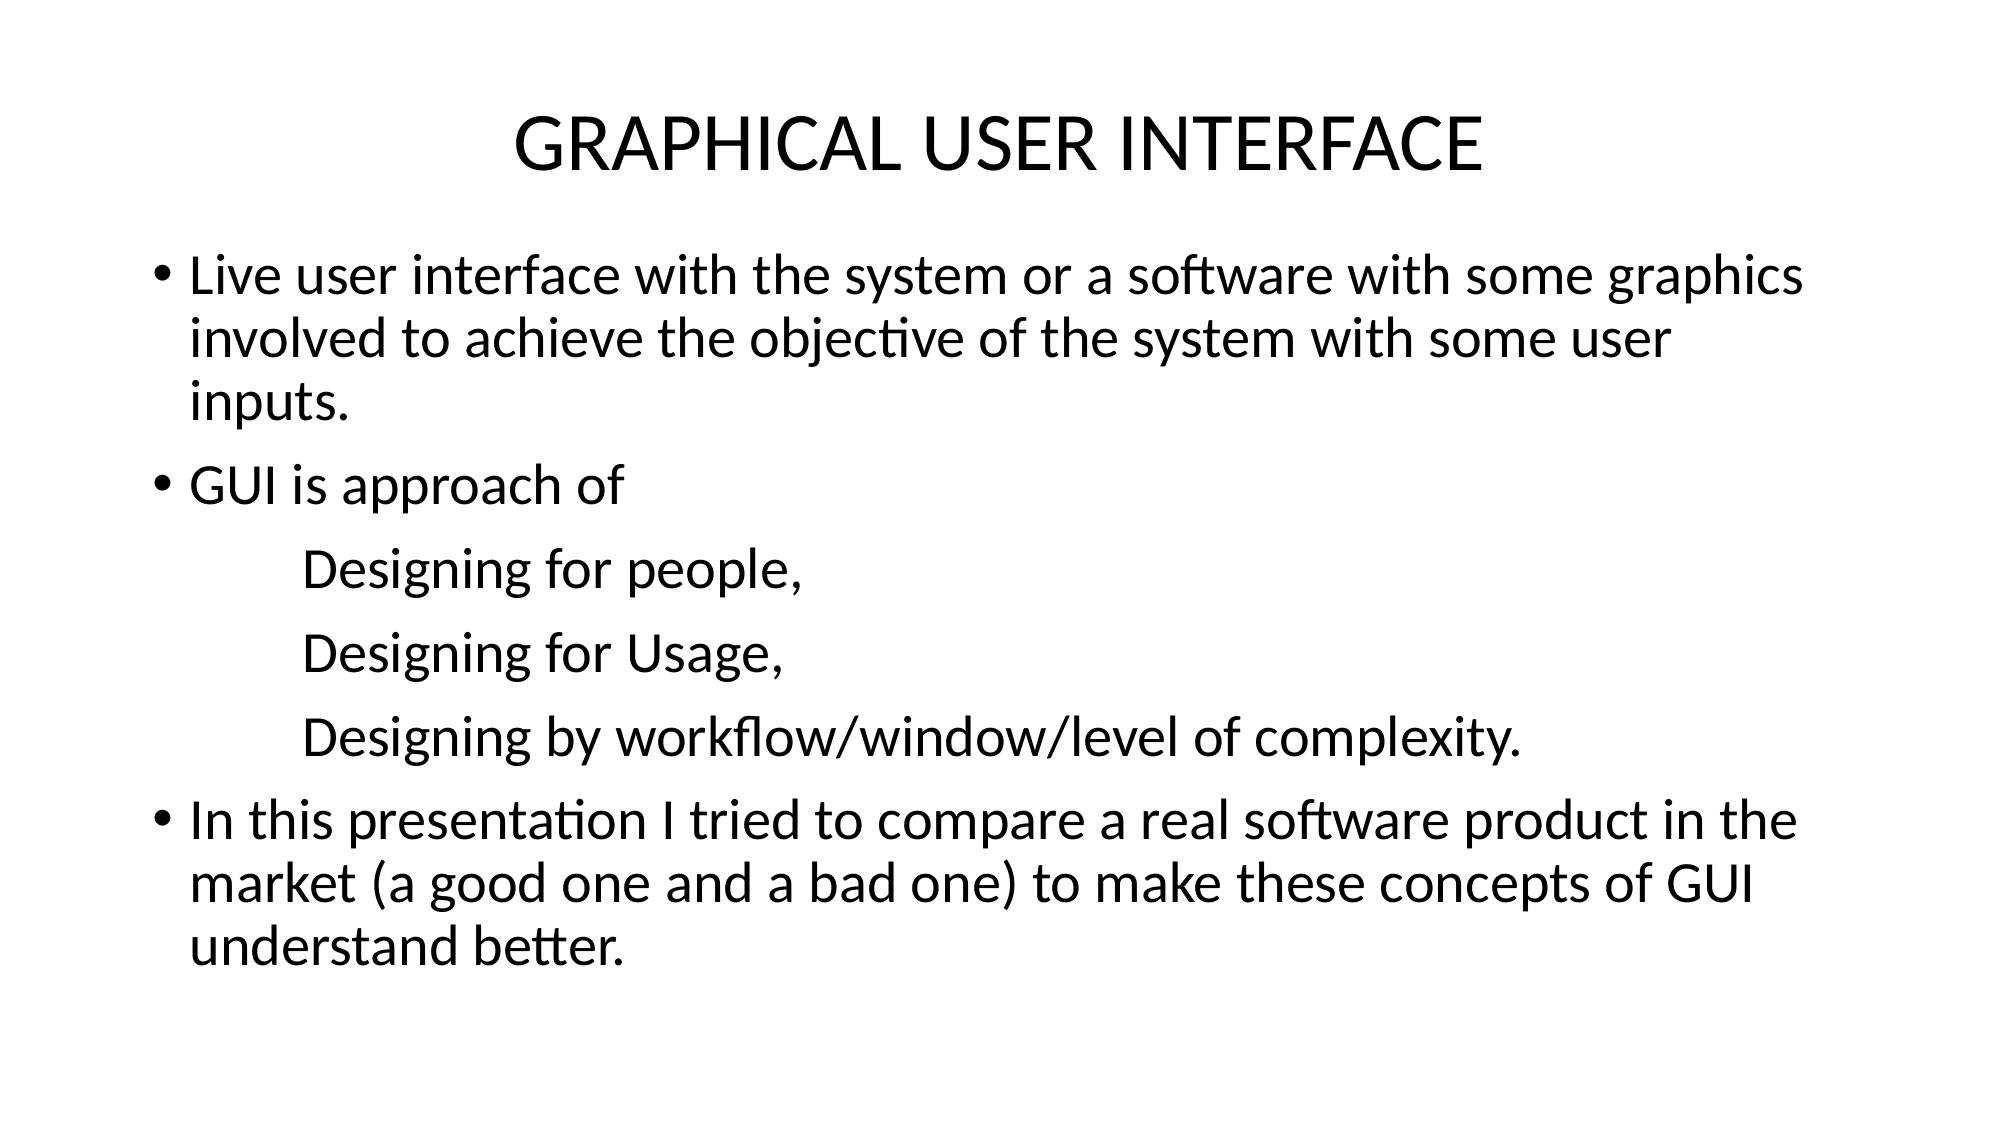

# GRAPHICAL USER INTERFACE
Live user interface with the system or a software with some graphics involved to achieve the objective of the system with some user inputs.
GUI is approach of
	Designing for people,
	Designing for Usage,
	Designing by workflow/window/level of complexity.
In this presentation I tried to compare a real software product in the market (a good one and a bad one) to make these concepts of GUI understand better.